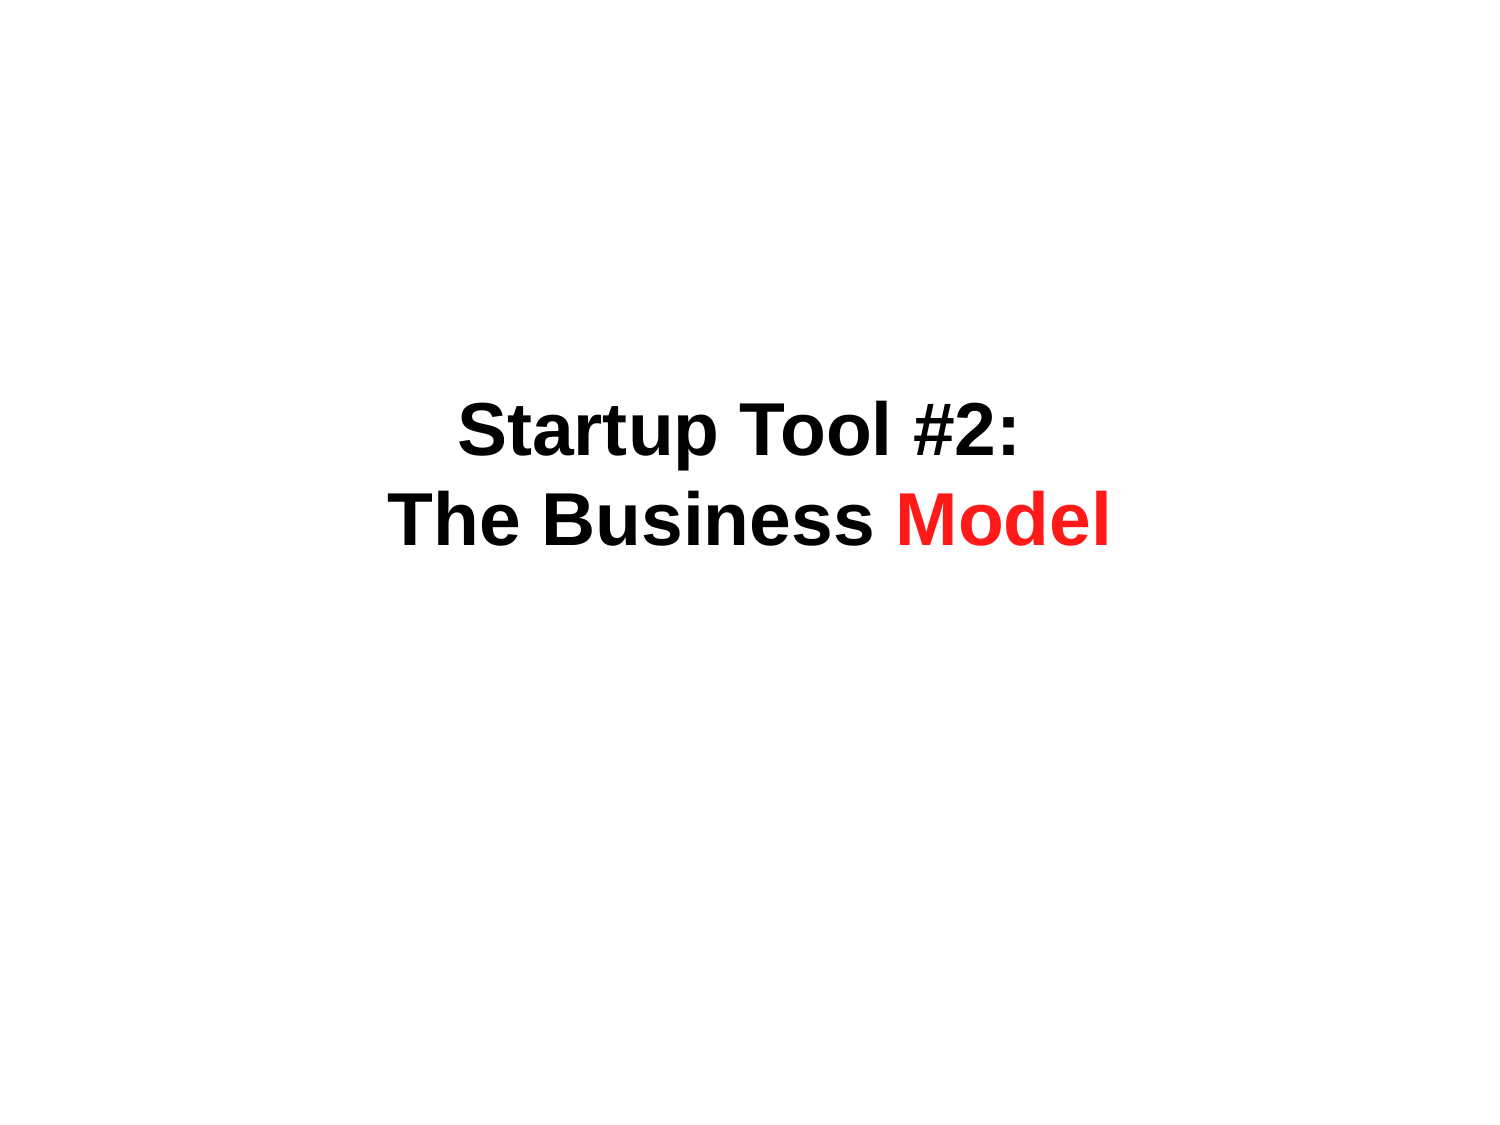

# Startup Tool #2: The Business Model